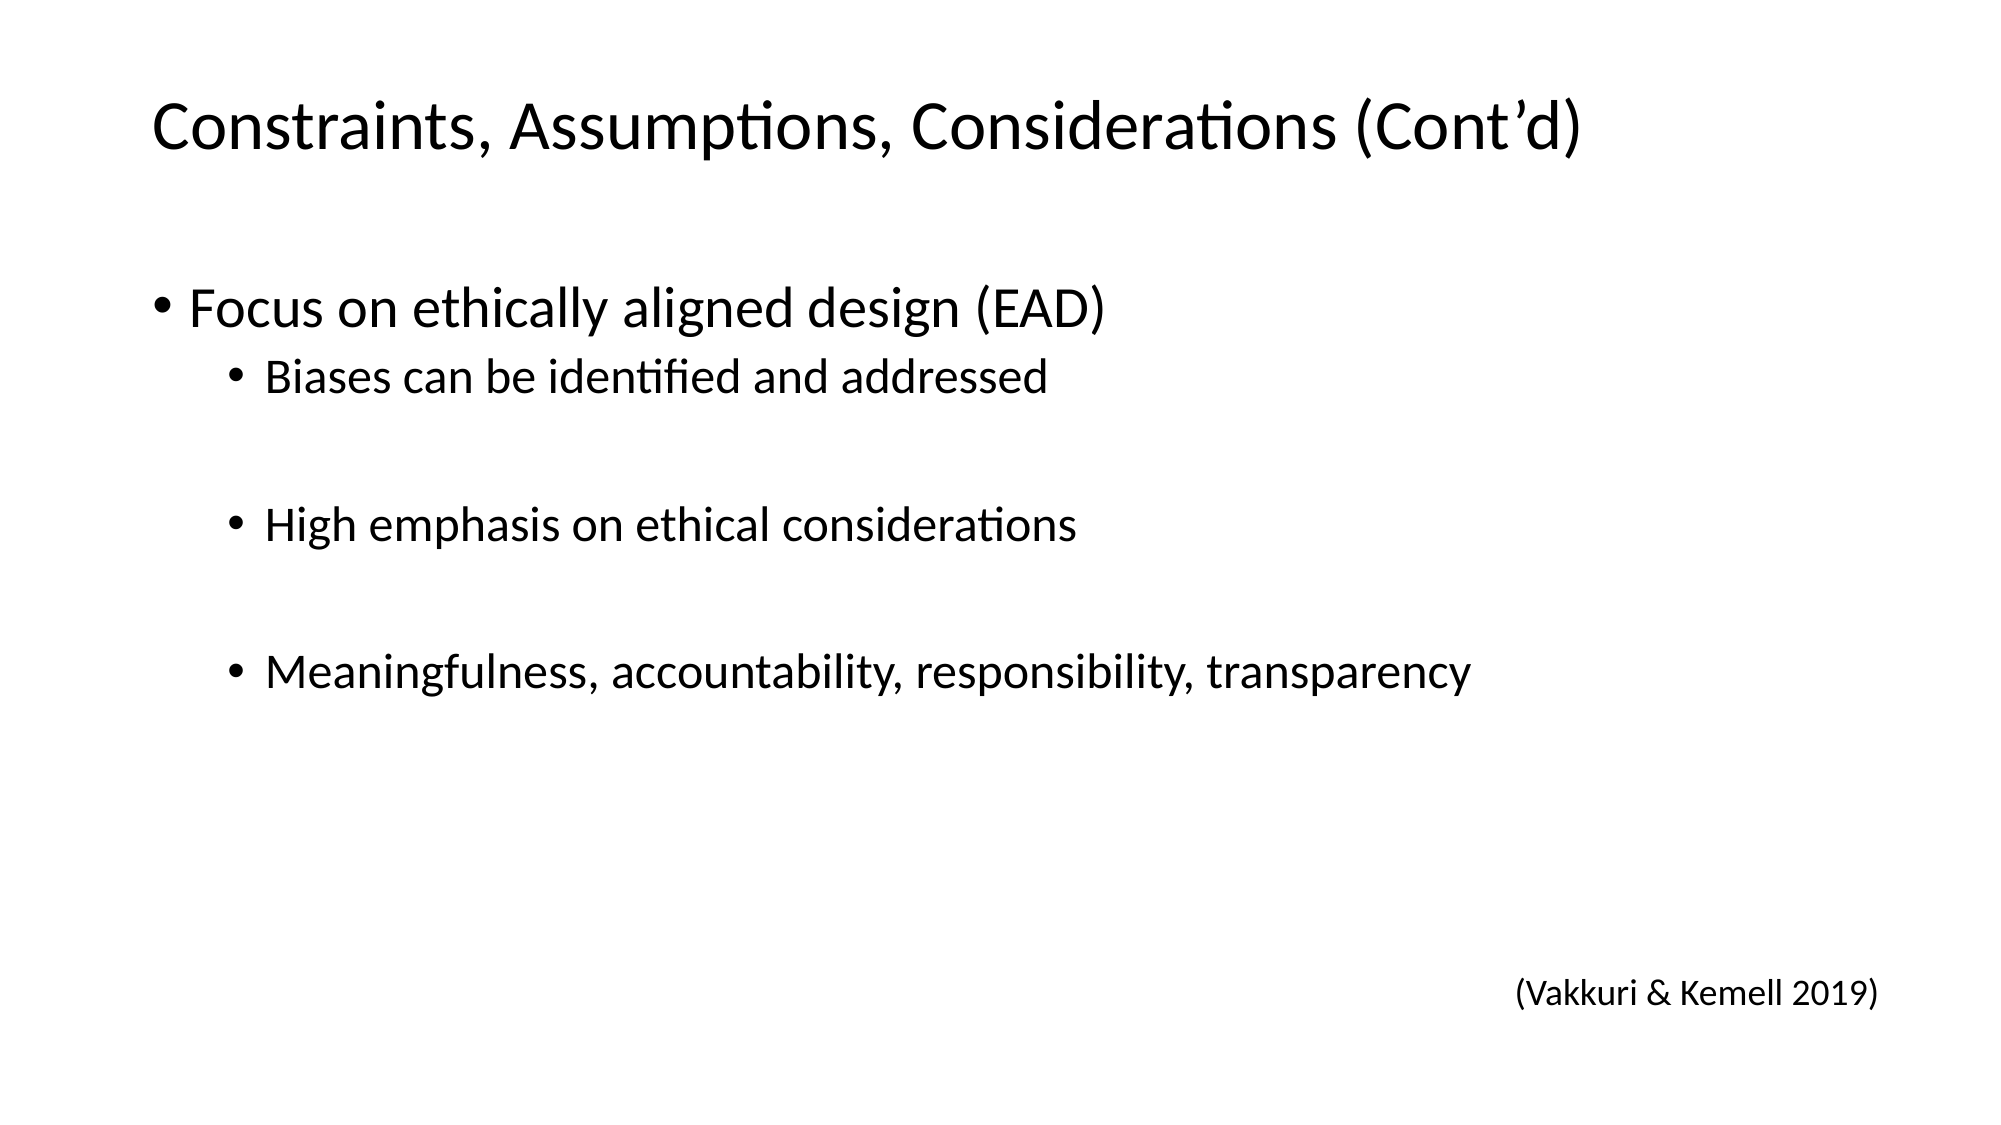

# Constraints, Assumptions, Considerations (Cont’d)
Focus on ethically aligned design (EAD)
Biases can be identified and addressed

High emphasis on ethical considerations

Meaningfulness, accountability, responsibility, transparency

(Vakkuri & Kemell 2019)